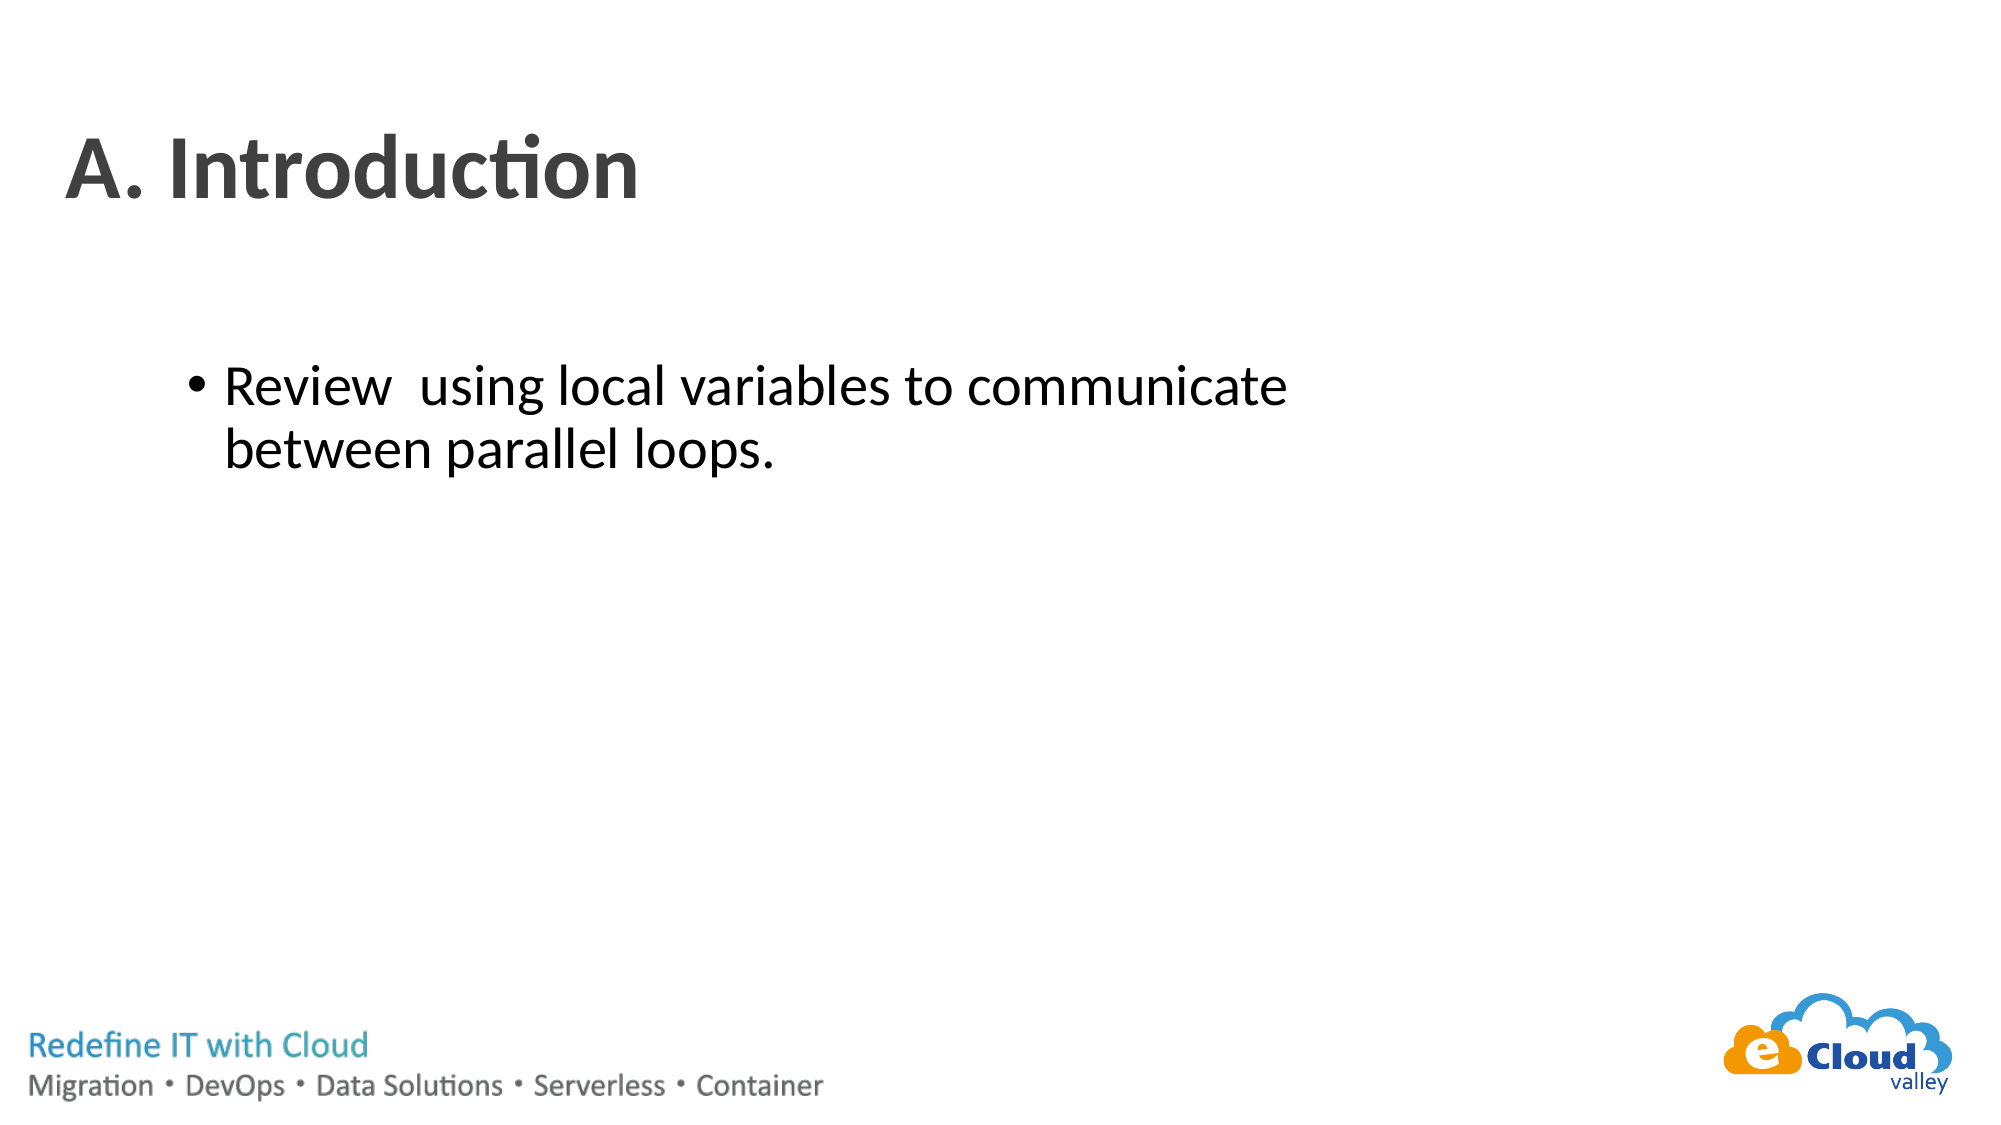

# A. Introduction
Review  using local variables to communicate between parallel loops.